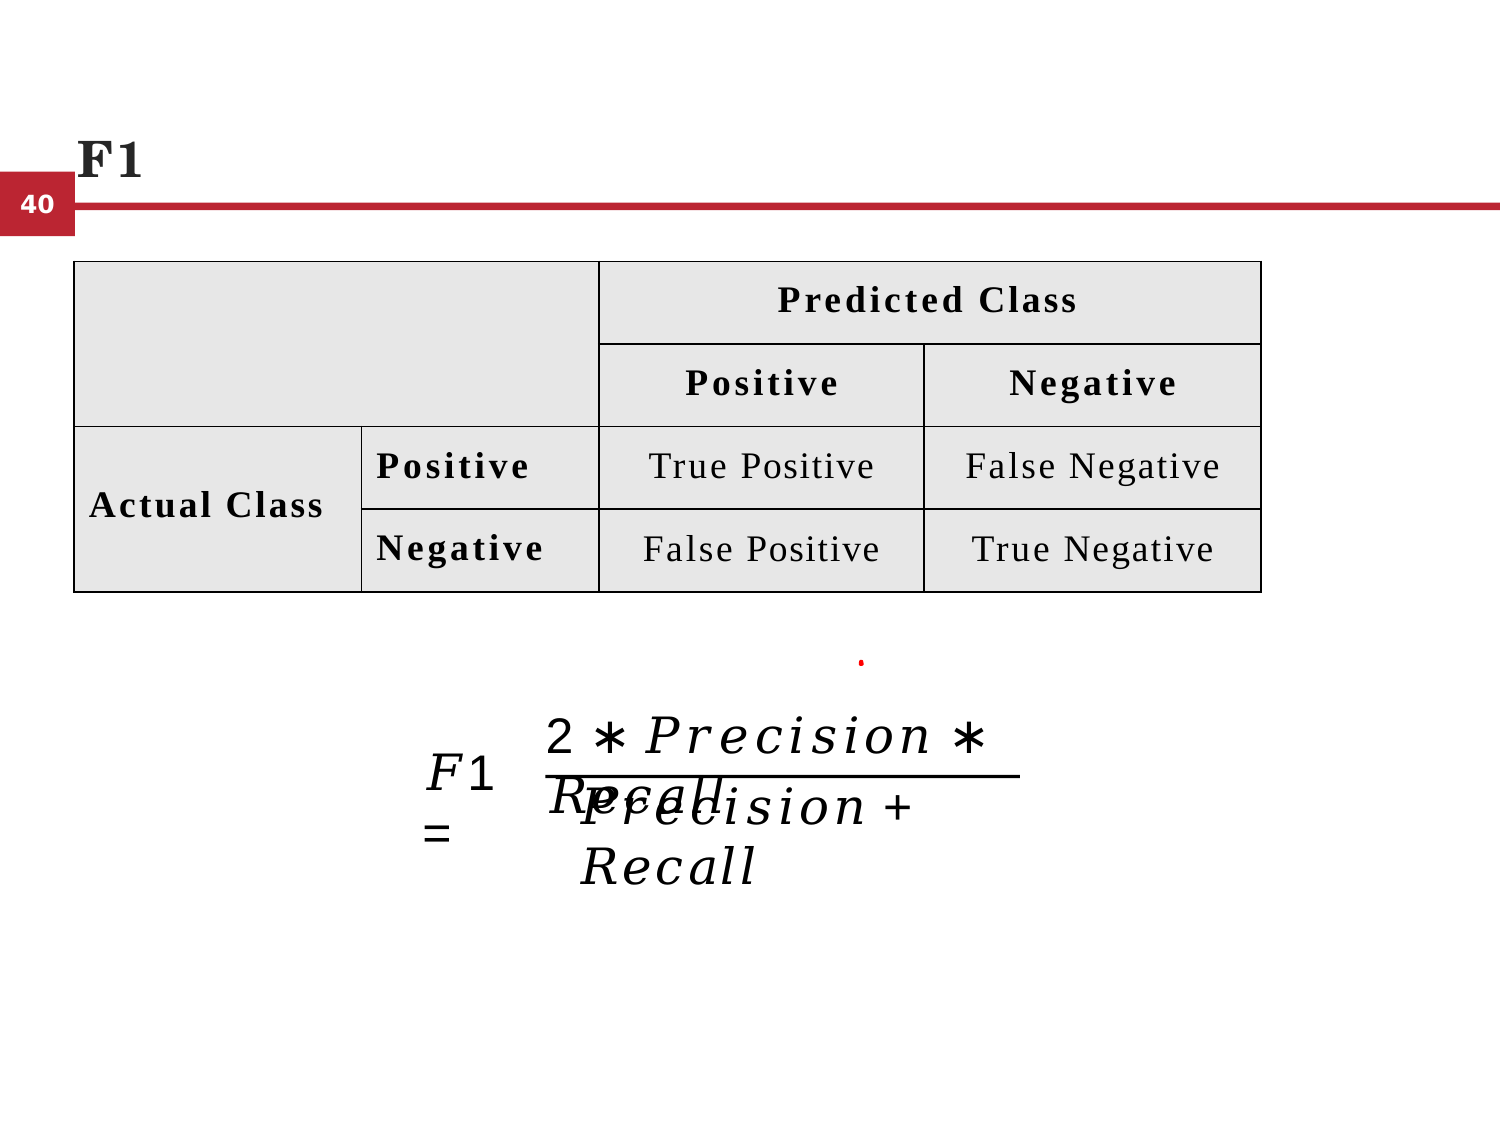

# F1
|  |  | Predicted Class |  |
| --- | --- | --- | --- |
|  |  | Positive | Negative |
| Actual Class | Positive | True Positive | False Negative |
|  | Negative | False Positive | True Negative |

2 ∗ 𝑃𝑟𝑒𝑐𝑖𝑠𝑖𝑜𝑛 ∗ 𝑅𝑒𝑐𝑎𝑙𝑙
𝐹1 =
𝑃𝑟𝑒𝑐𝑖𝑠𝑖𝑜𝑛 + 𝑅𝑒𝑐𝑎𝑙𝑙

12